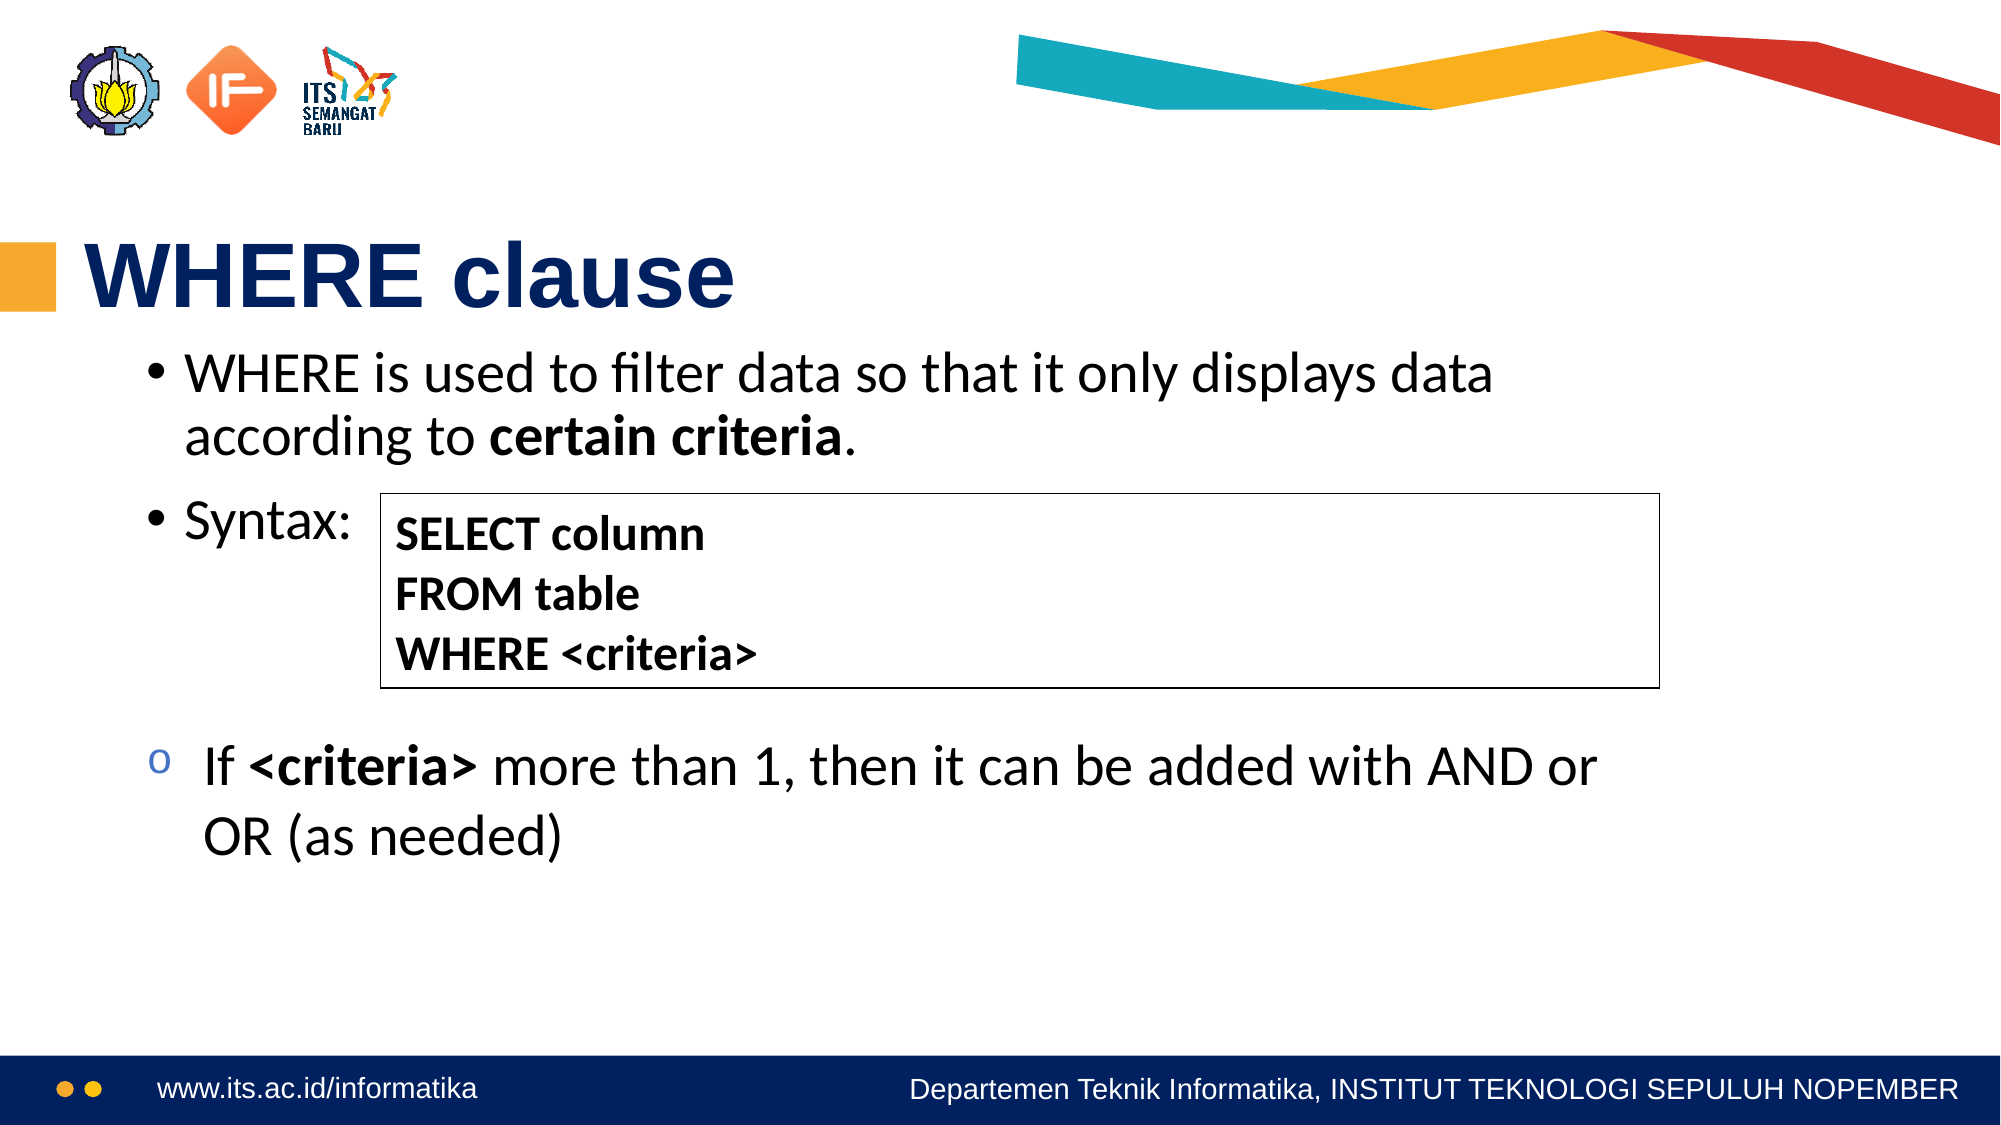

# WHERE clause
WHERE is used to filter data so that it only displays data according to certain criteria.
Syntax:
SELECT column
FROM table
WHERE <criteria>
If <criteria> more than 1, then it can be added with AND or OR (as needed)